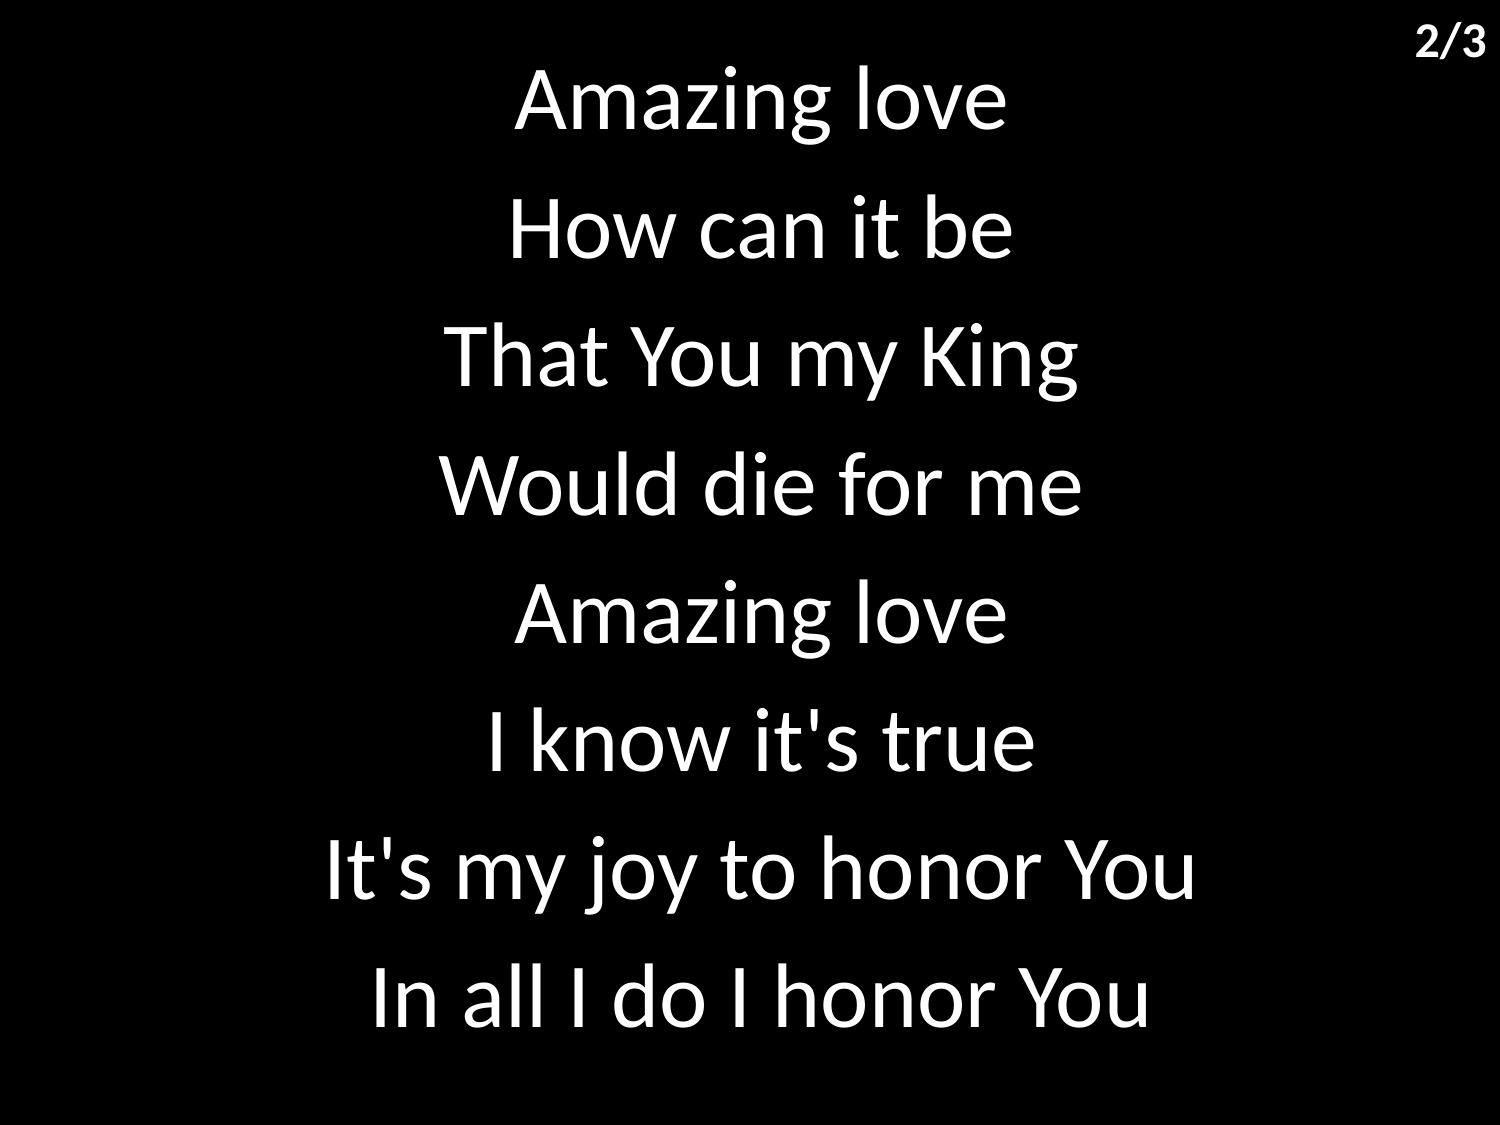

2/3
Amazing love
How can it be
That You my King
Would die for me
Amazing love
I know it's true
It's my joy to honor You
In all I do I honor You